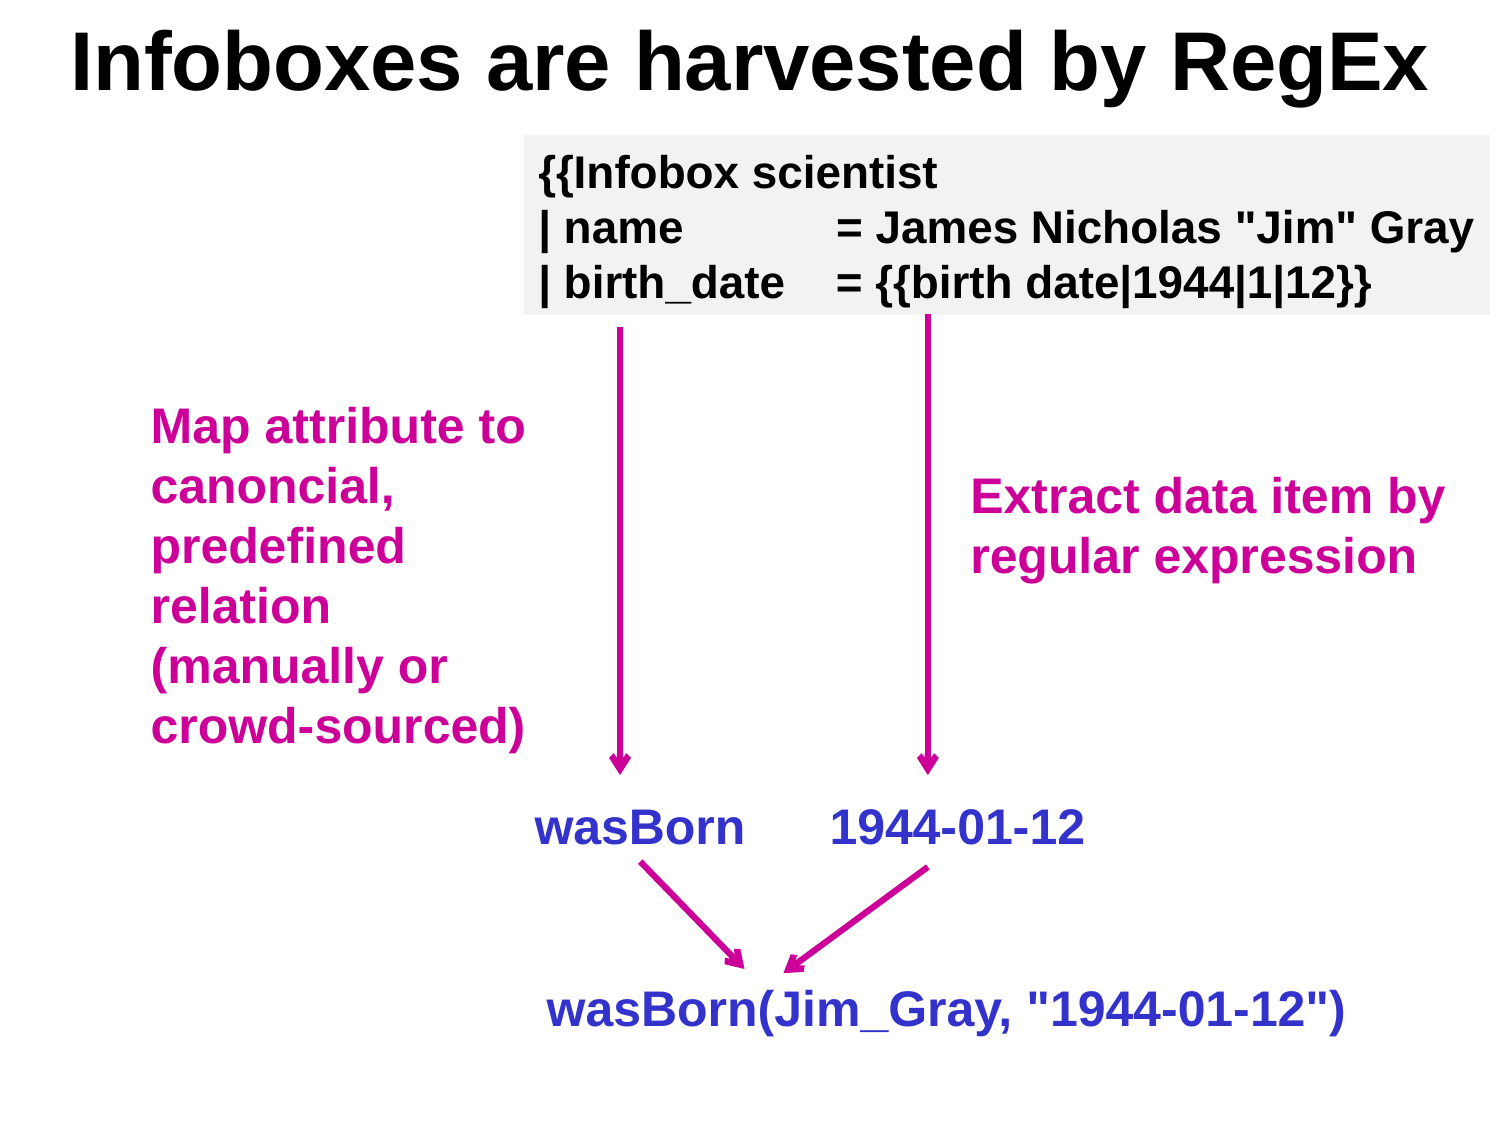

# Infoboxes are harvested by RegEx
{{Infobox scientist
| name            = James Nicholas "Jim" Gray
| birth_date    = {{birth date|1944|1|12}}
Map attribute to canoncial, predefined
relation
(manually or
crowd-sourced)
Extract data item by
regular expression
wasBorn
1944-01-12
wasBorn(Jim_Gray, "1944-01-12")